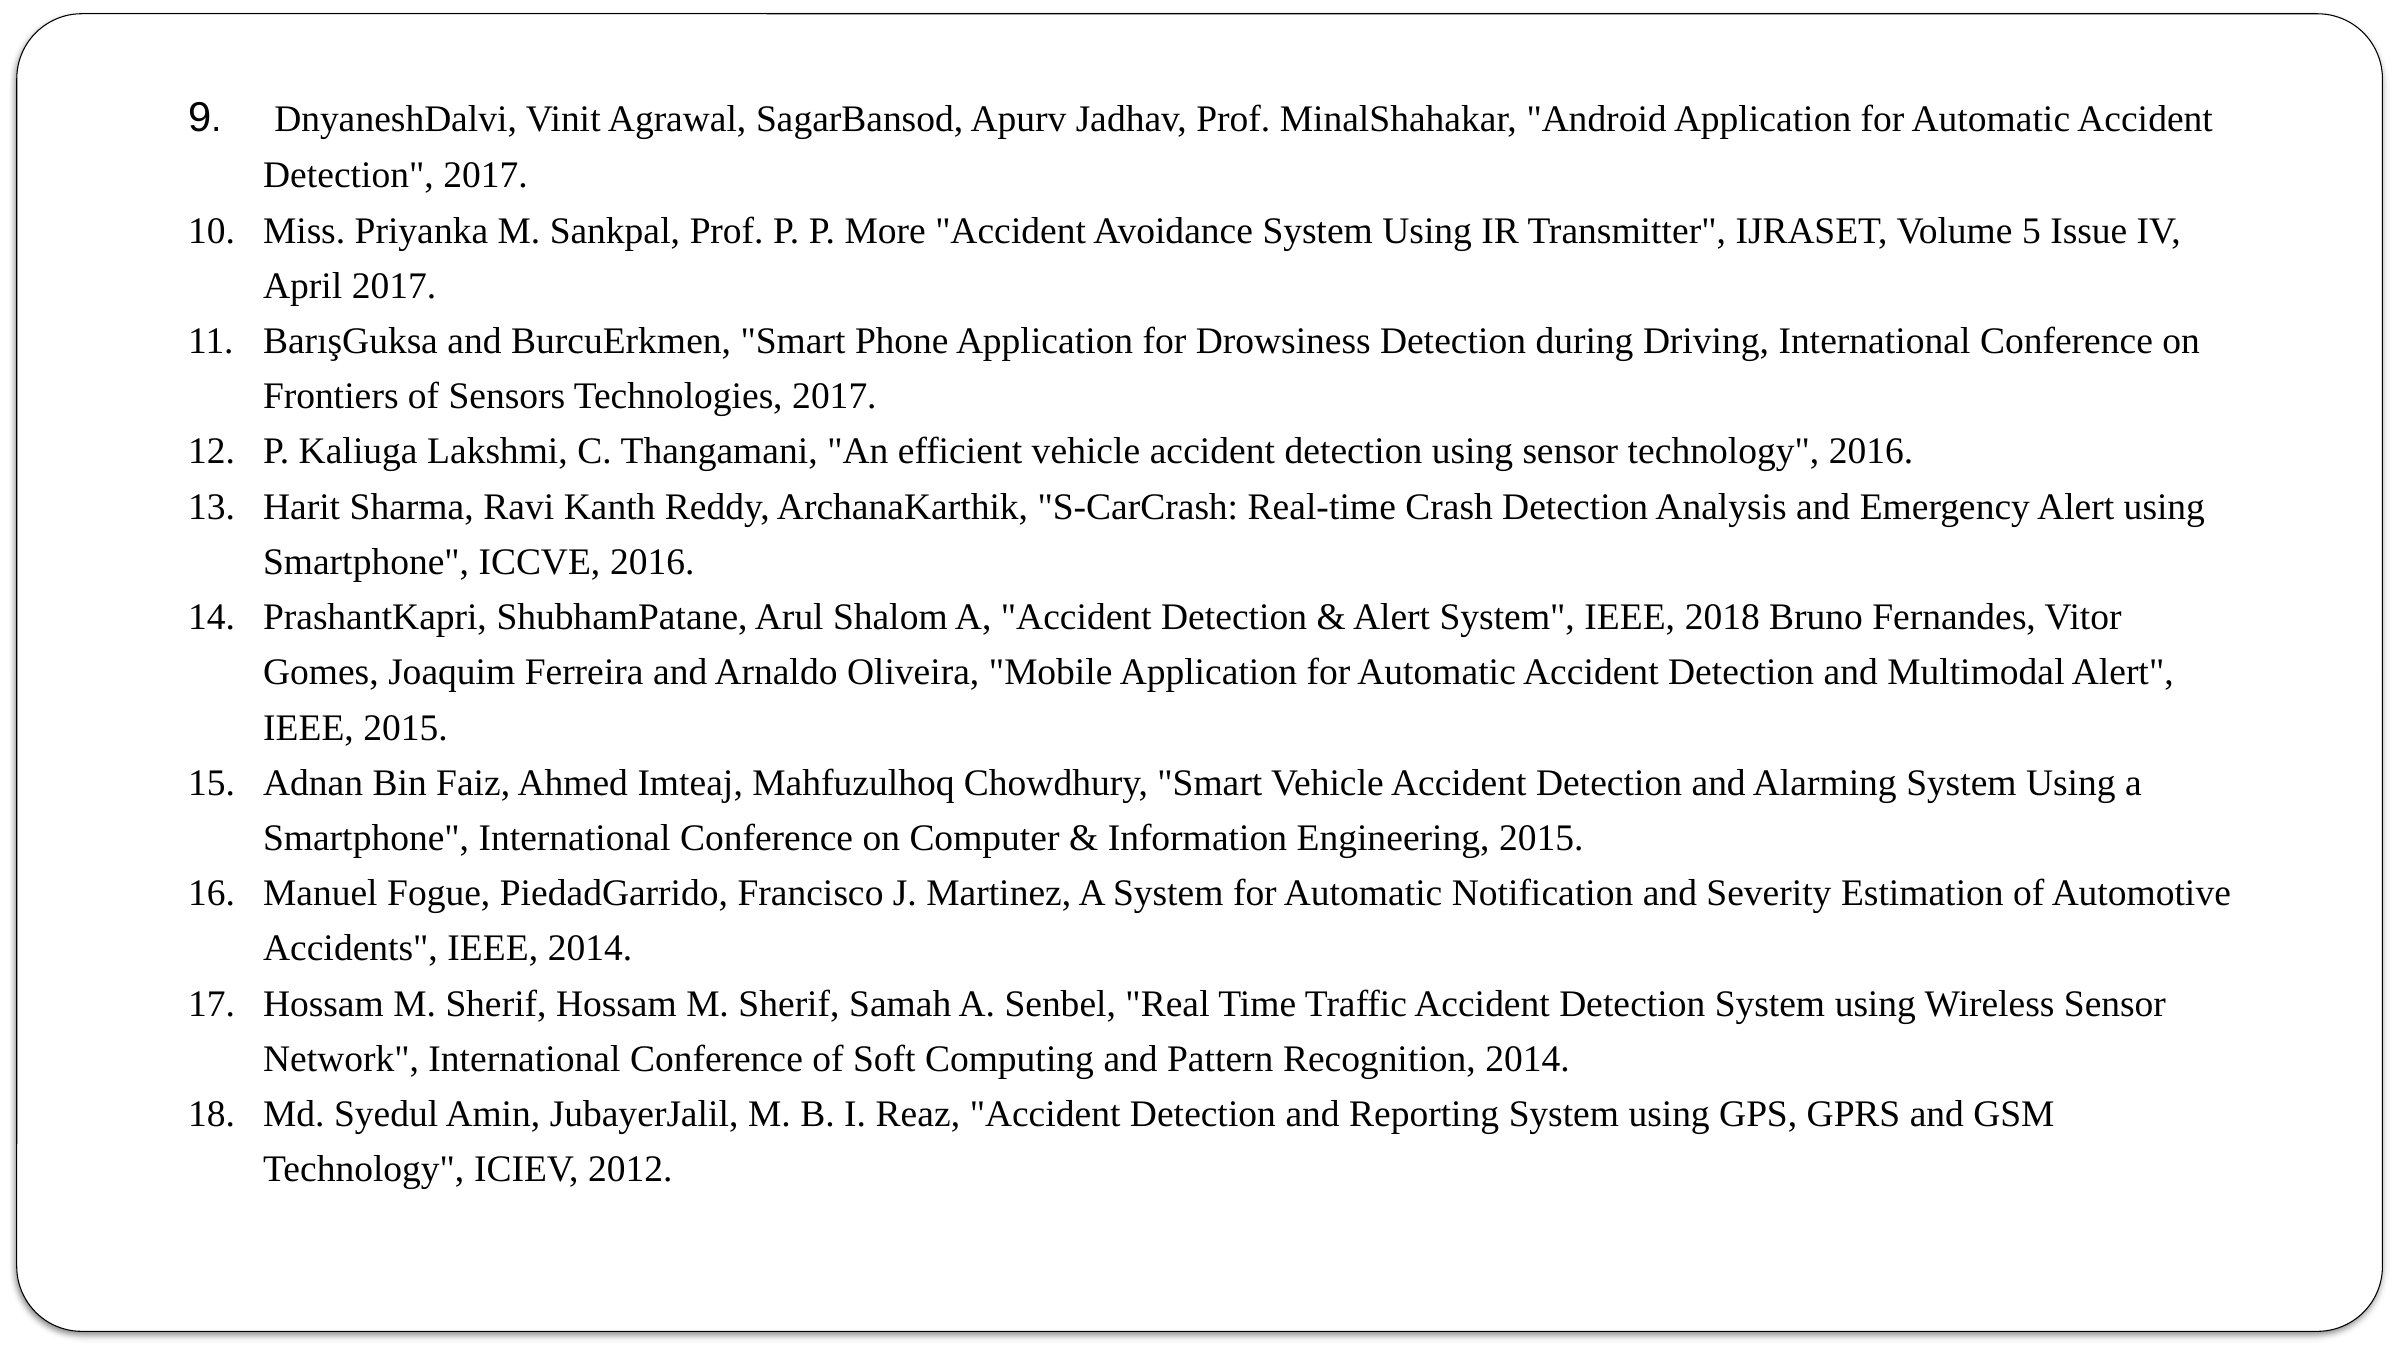

9.     DnyaneshDalvi, Vinit Agrawal, SagarBansod, Apurv Jadhav, Prof. MinalShahakar, "Android Application for Automatic Accident Detection", 2017.
Miss. Priyanka M. Sankpal, Prof. P. P. More "Accident Avoidance System Using IR Transmitter", IJRASET, Volume 5 Issue IV, April 2017.
BarışGuksa and BurcuErkmen, "Smart Phone Application for Drowsiness Detection during Driving, International Conference on Frontiers of Sensors Technologies, 2017.
P. Kaliuga Lakshmi, C. Thangamani, "An efficient vehicle accident detection using sensor technology", 2016.
Harit Sharma, Ravi Kanth Reddy, ArchanaKarthik, "S-CarCrash: Real-time Crash Detection Analysis and Emergency Alert using Smartphone", ICCVE, 2016.
PrashantKapri, ShubhamPatane, Arul Shalom A, "Accident Detection & Alert System", IEEE, 2018 Bruno Fernandes, Vitor Gomes, Joaquim Ferreira and Arnaldo Oliveira, "Mobile Application for Automatic Accident Detection and Multimodal Alert", IEEE, 2015.
Adnan Bin Faiz, Ahmed Imteaj, Mahfuzulhoq Chowdhury, "Smart Vehicle Accident Detection and Alarming System Using a Smartphone", International Conference on Computer & Information Engineering, 2015.
Manuel Fogue, PiedadGarrido, Francisco J. Martinez, A System for Automatic Notification and Severity Estimation of Automotive Accidents", IEEE, 2014.
Hossam M. Sherif, Hossam M. Sherif, Samah A. Senbel, "Real Time Traffic Accident Detection System using Wireless Sensor Network", International Conference of Soft Computing and Pattern Recognition, 2014.
Md. Syedul Amin, JubayerJalil, M. B. I. Reaz, "Accident Detection and Reporting System using GPS, GPRS and GSM Technology", ICIEV, 2012.